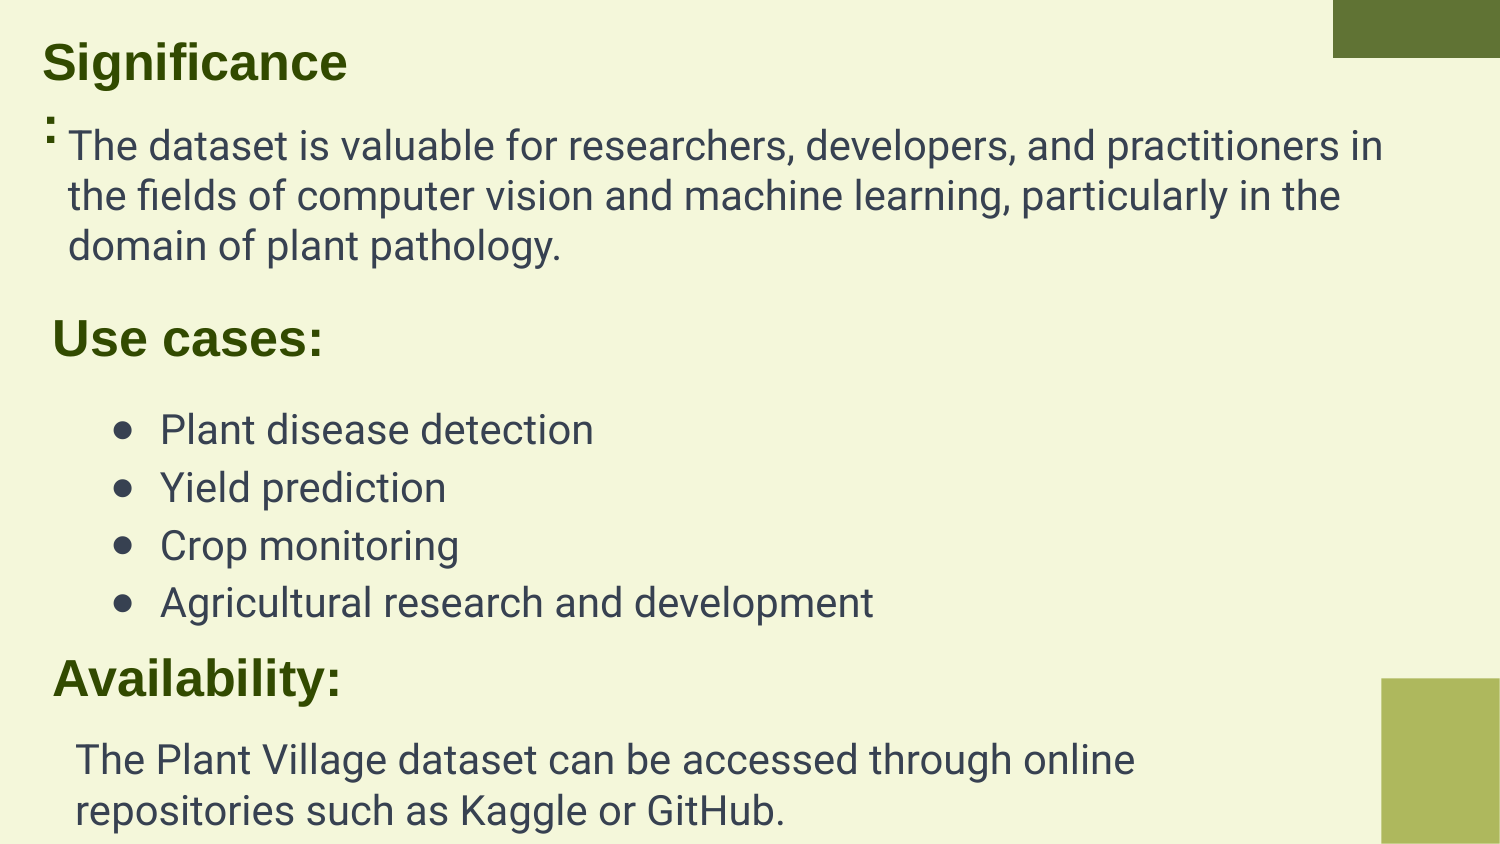

# Significance:
The dataset is valuable for researchers, developers, and practitioners in the fields of computer vision and machine learning, particularly in the domain of plant pathology.
Use cases:
Plant disease detection
Yield prediction
Crop monitoring
Agricultural research and development

Availability:
The Plant Village dataset can be accessed through online repositories such as Kaggle or GitHub.